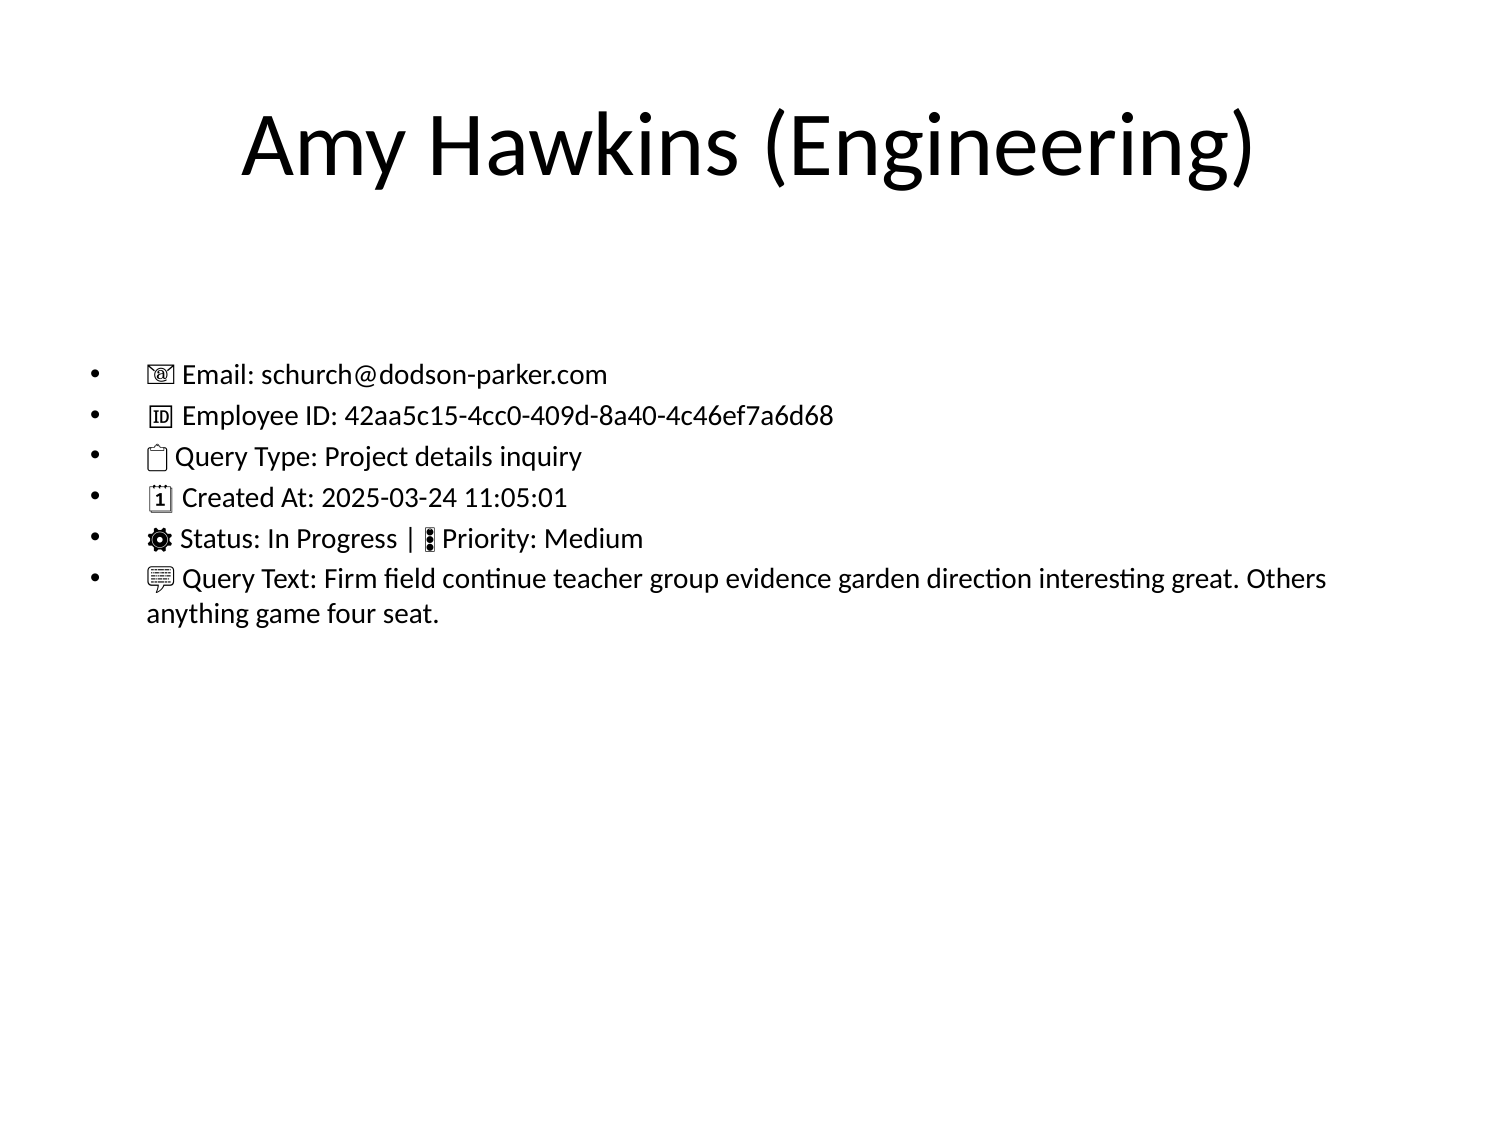

# Amy Hawkins (Engineering)

📧 Email: schurch@dodson-parker.com
🆔 Employee ID: 42aa5c15-4cc0-409d-8a40-4c46ef7a6d68
📋 Query Type: Project details inquiry
🗓 Created At: 2025-03-24 11:05:01
⚙ Status: In Progress | 🚦 Priority: Medium
💬 Query Text: Firm field continue teacher group evidence garden direction interesting great. Others anything game four seat.